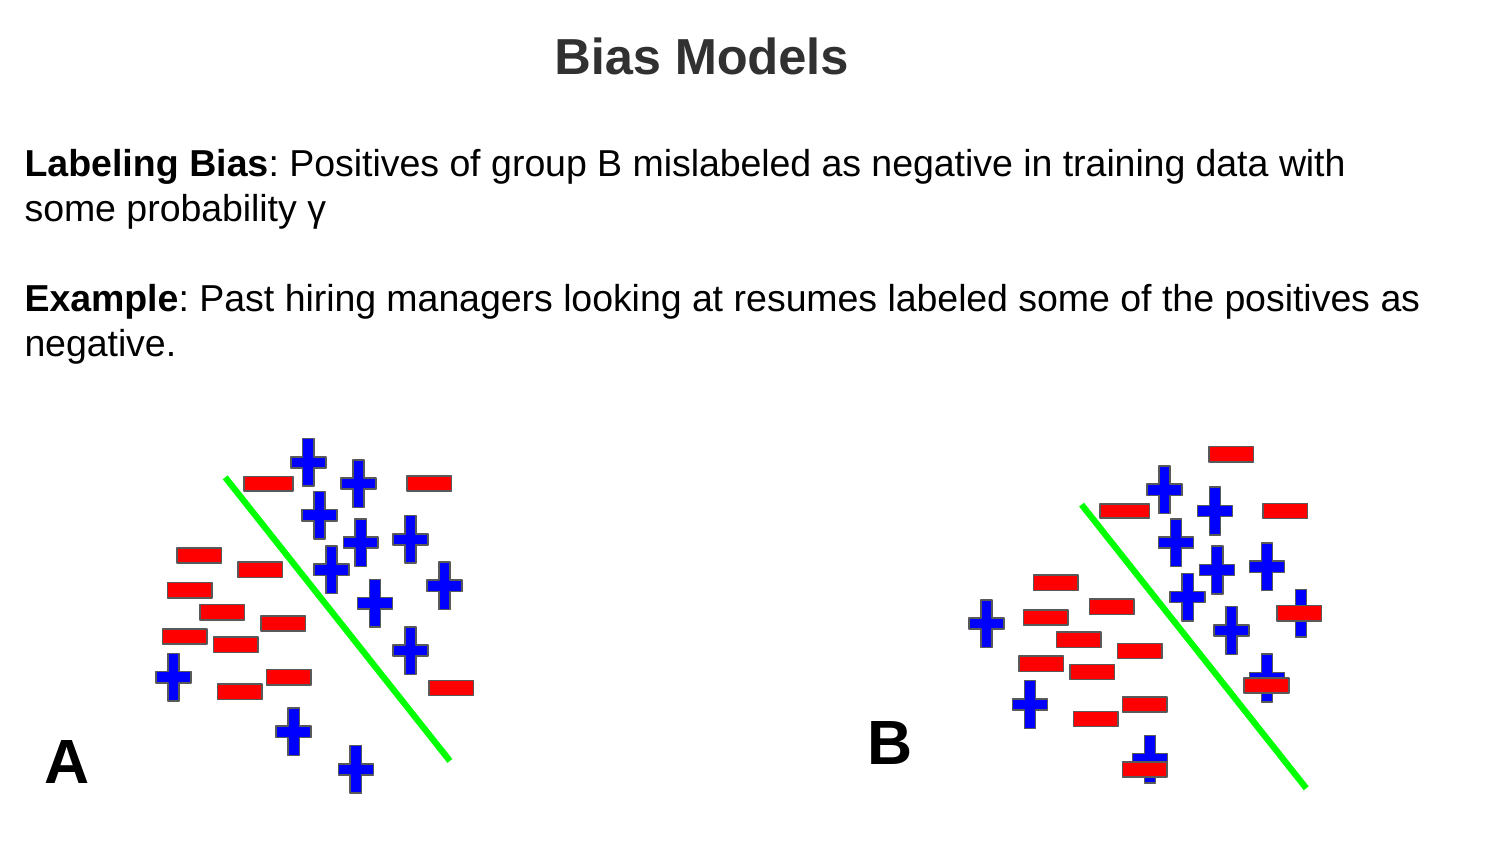

# Bias Models

Labeling Bias: Positives of group B mislabeled as negative in training data with some probability γ

Example: Past hiring managers looking at resumes labeled some of the positives as negative.

B

A